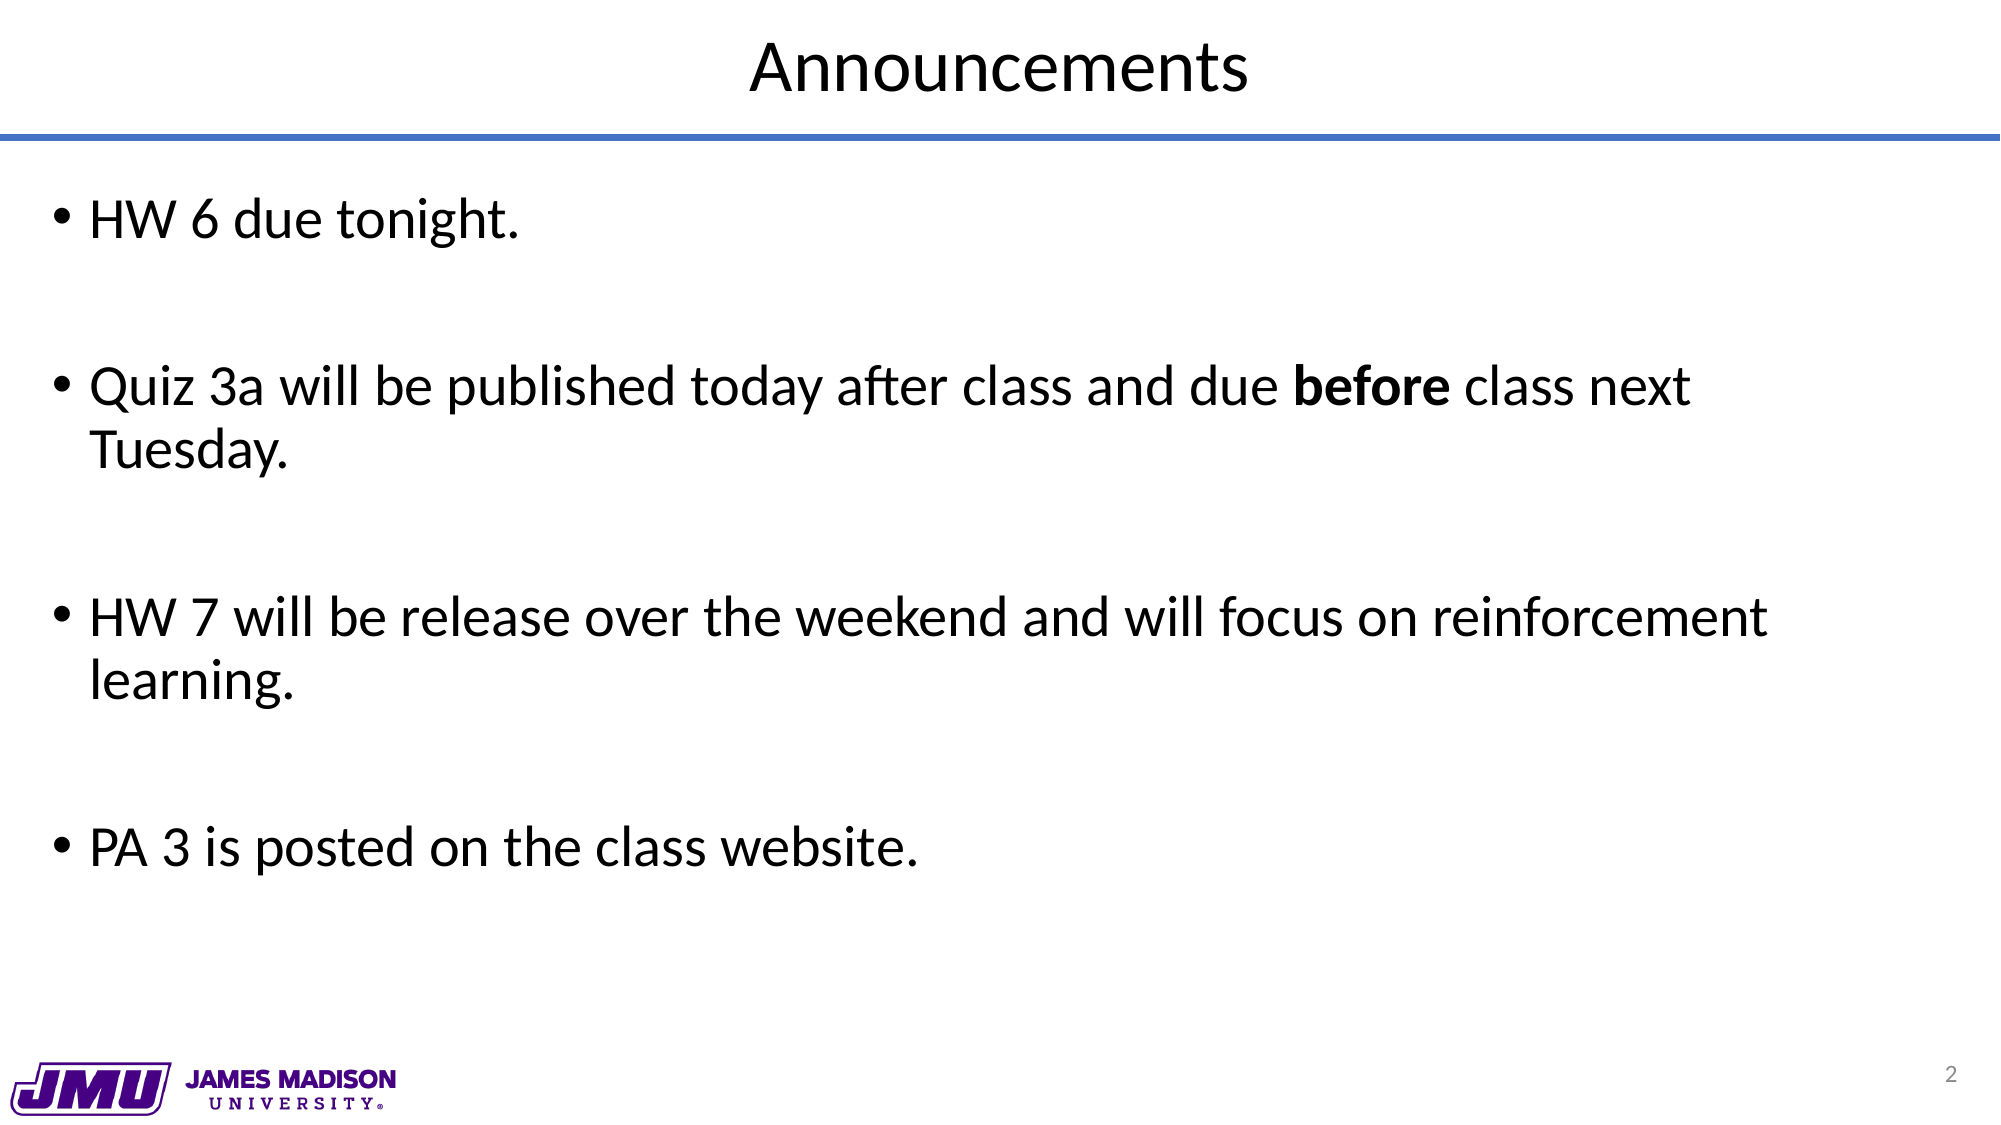

# Announcements
HW 6 due tonight.

Quiz 3a will be published today after class and due before class next Tuesday.

HW 7 will be release over the weekend and will focus on reinforcement learning.

PA 3 is posted on the class website.

2